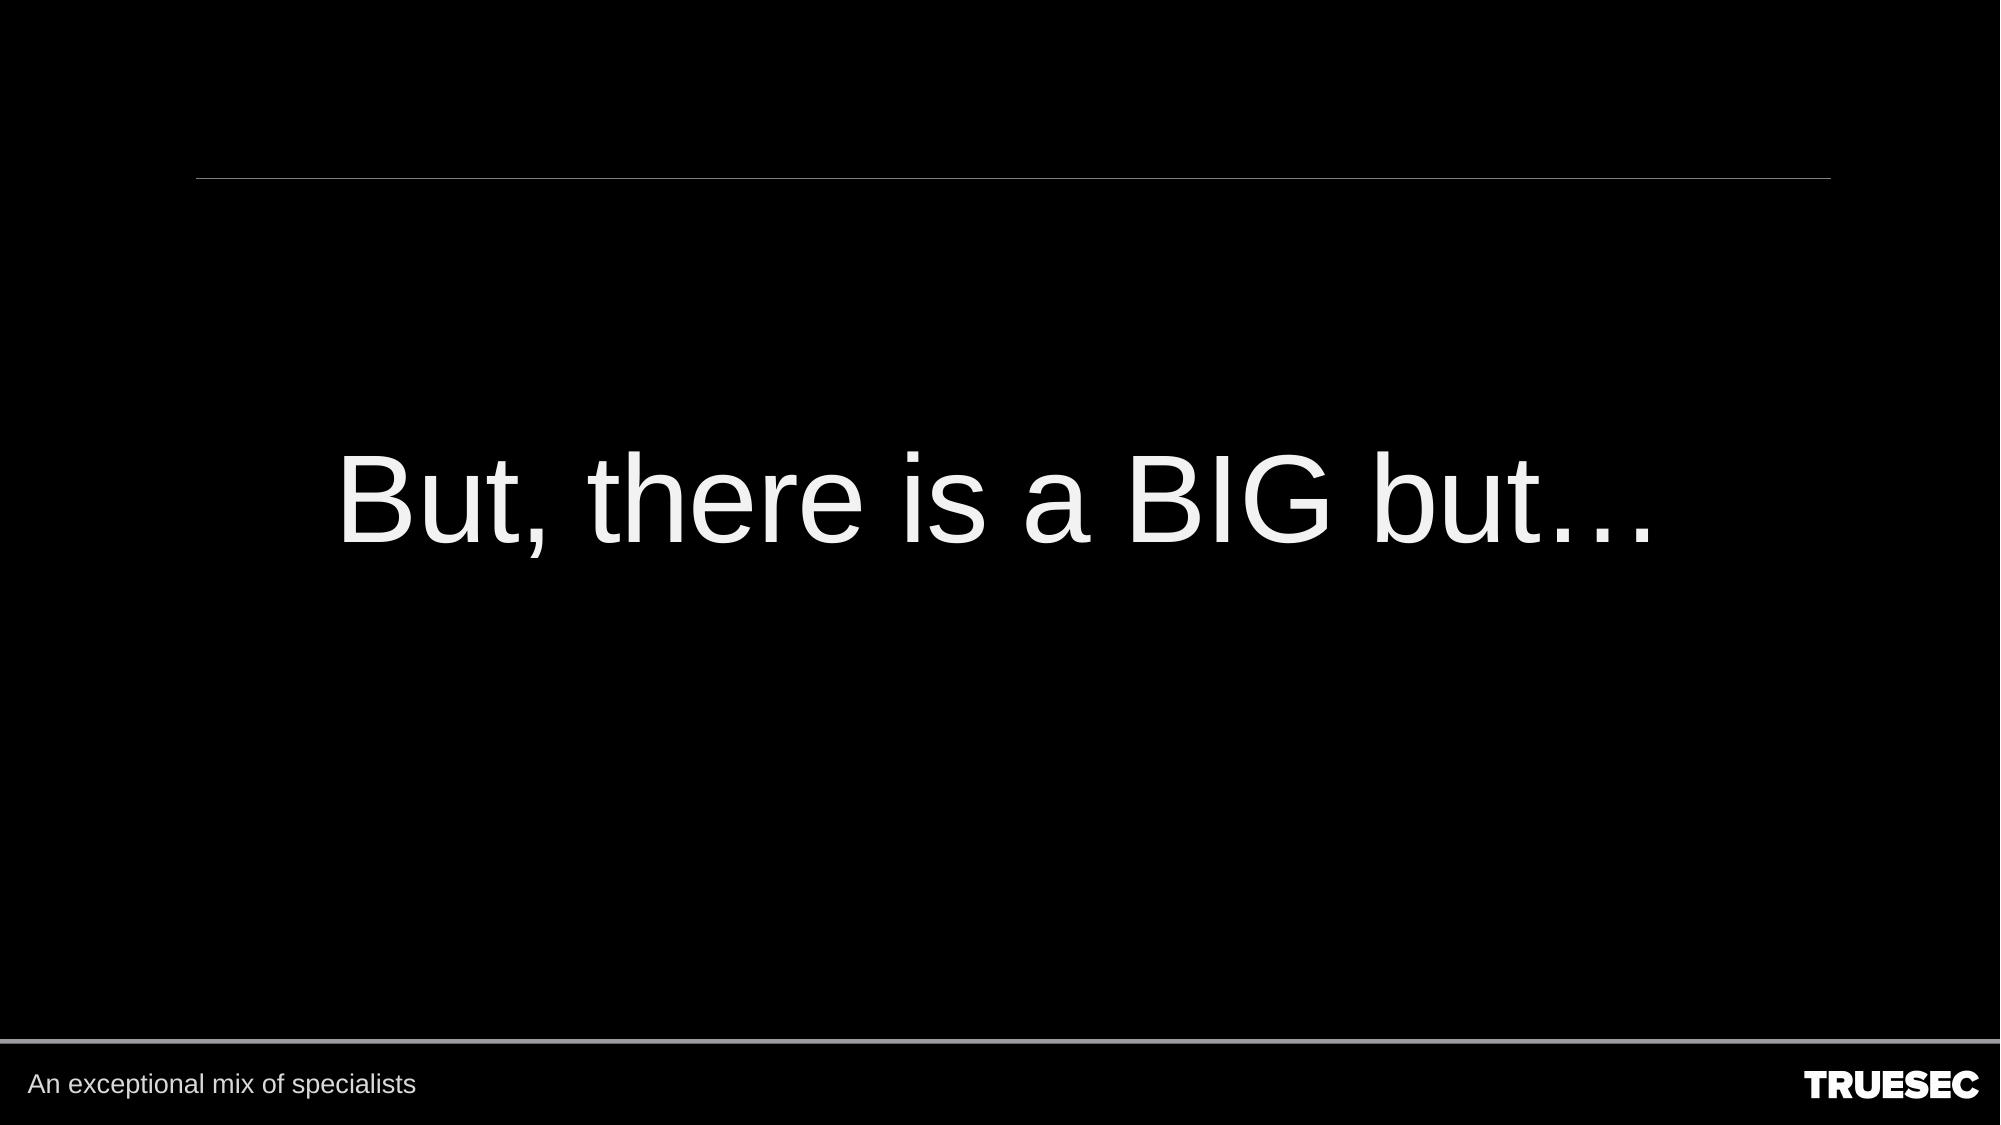

# But, there is a BIG but…